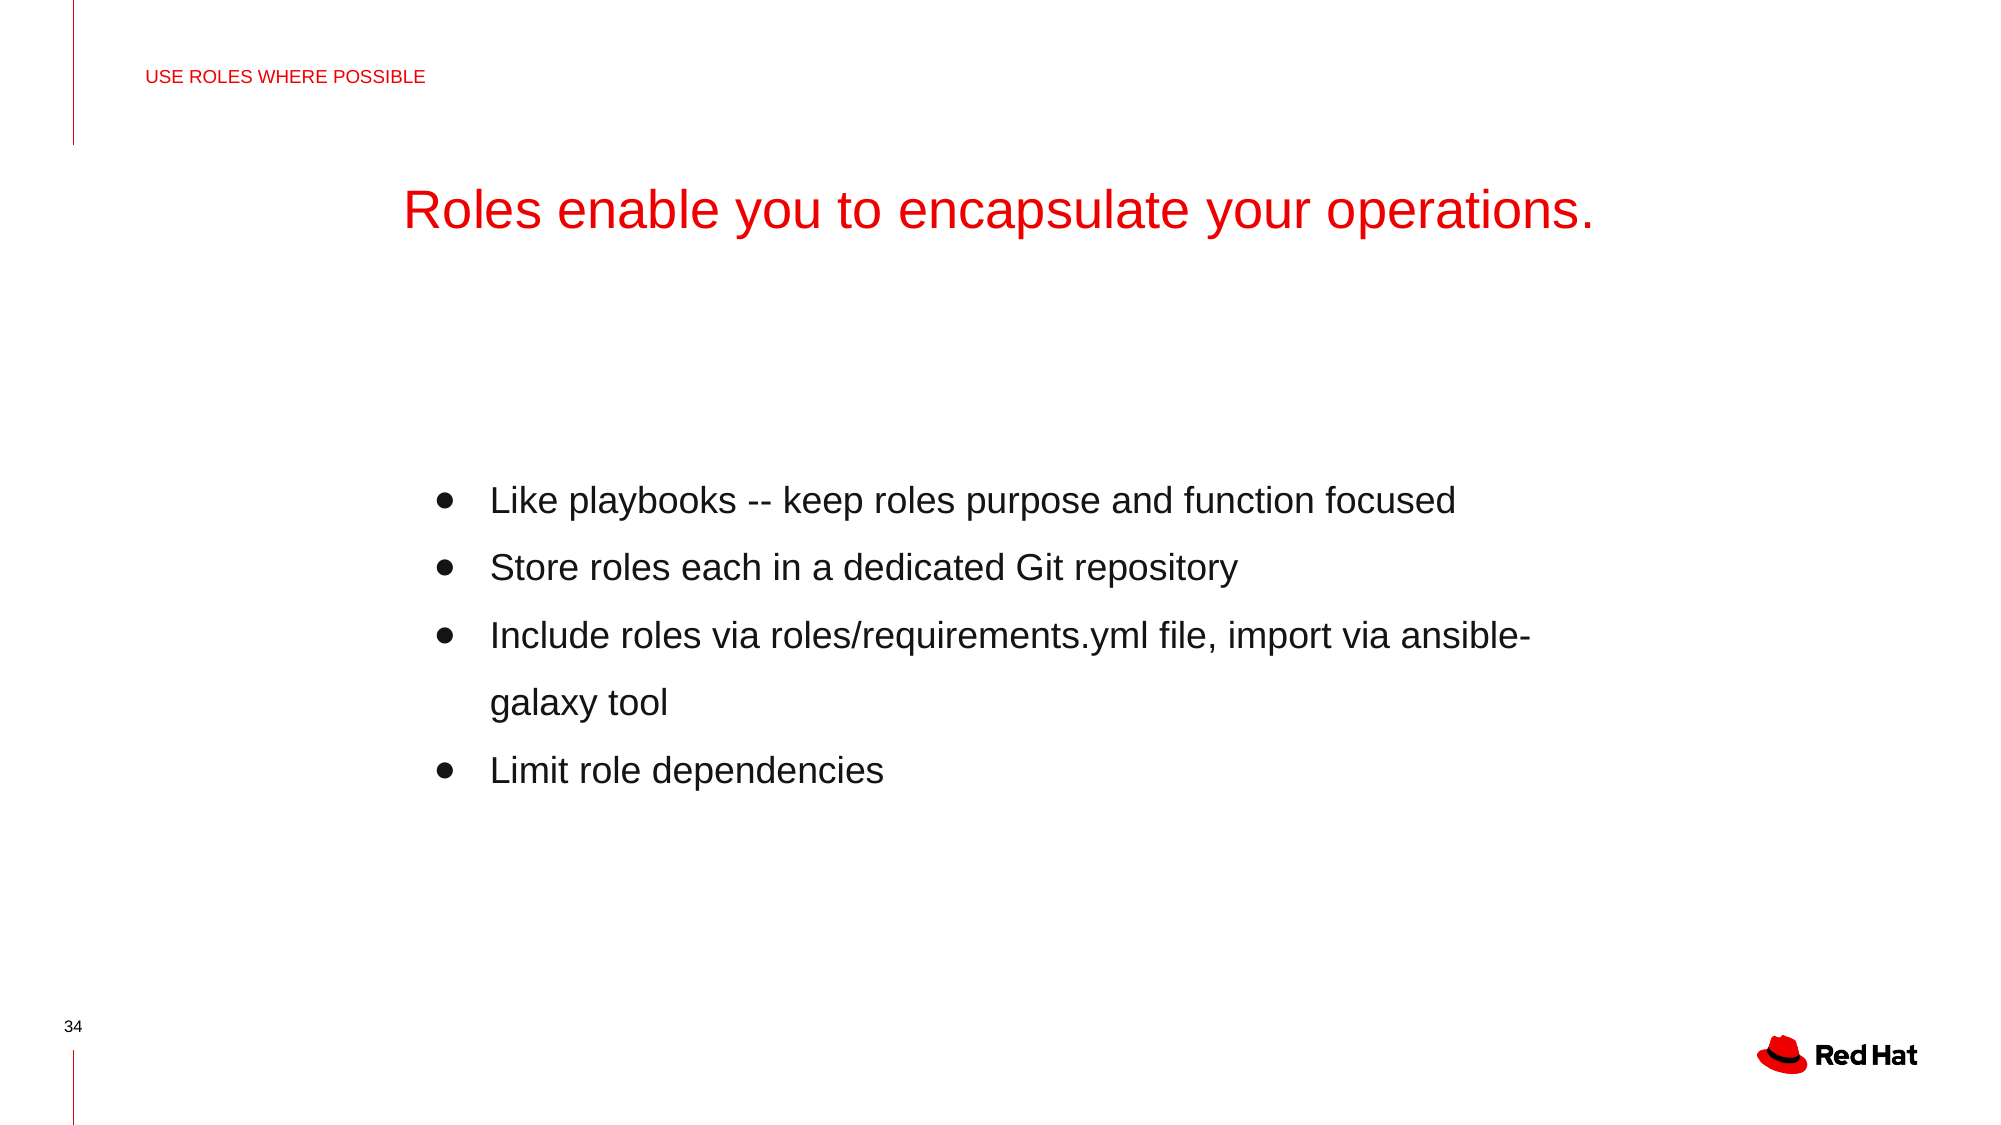

USE ROLES WHERE POSSIBLE
# Roles enable you to encapsulate your operations.
Like playbooks -- keep roles purpose and function focused
Store roles each in a dedicated Git repository
Include roles via roles/requirements.yml file, import via ansible-galaxy tool
Limit role dependencies

34